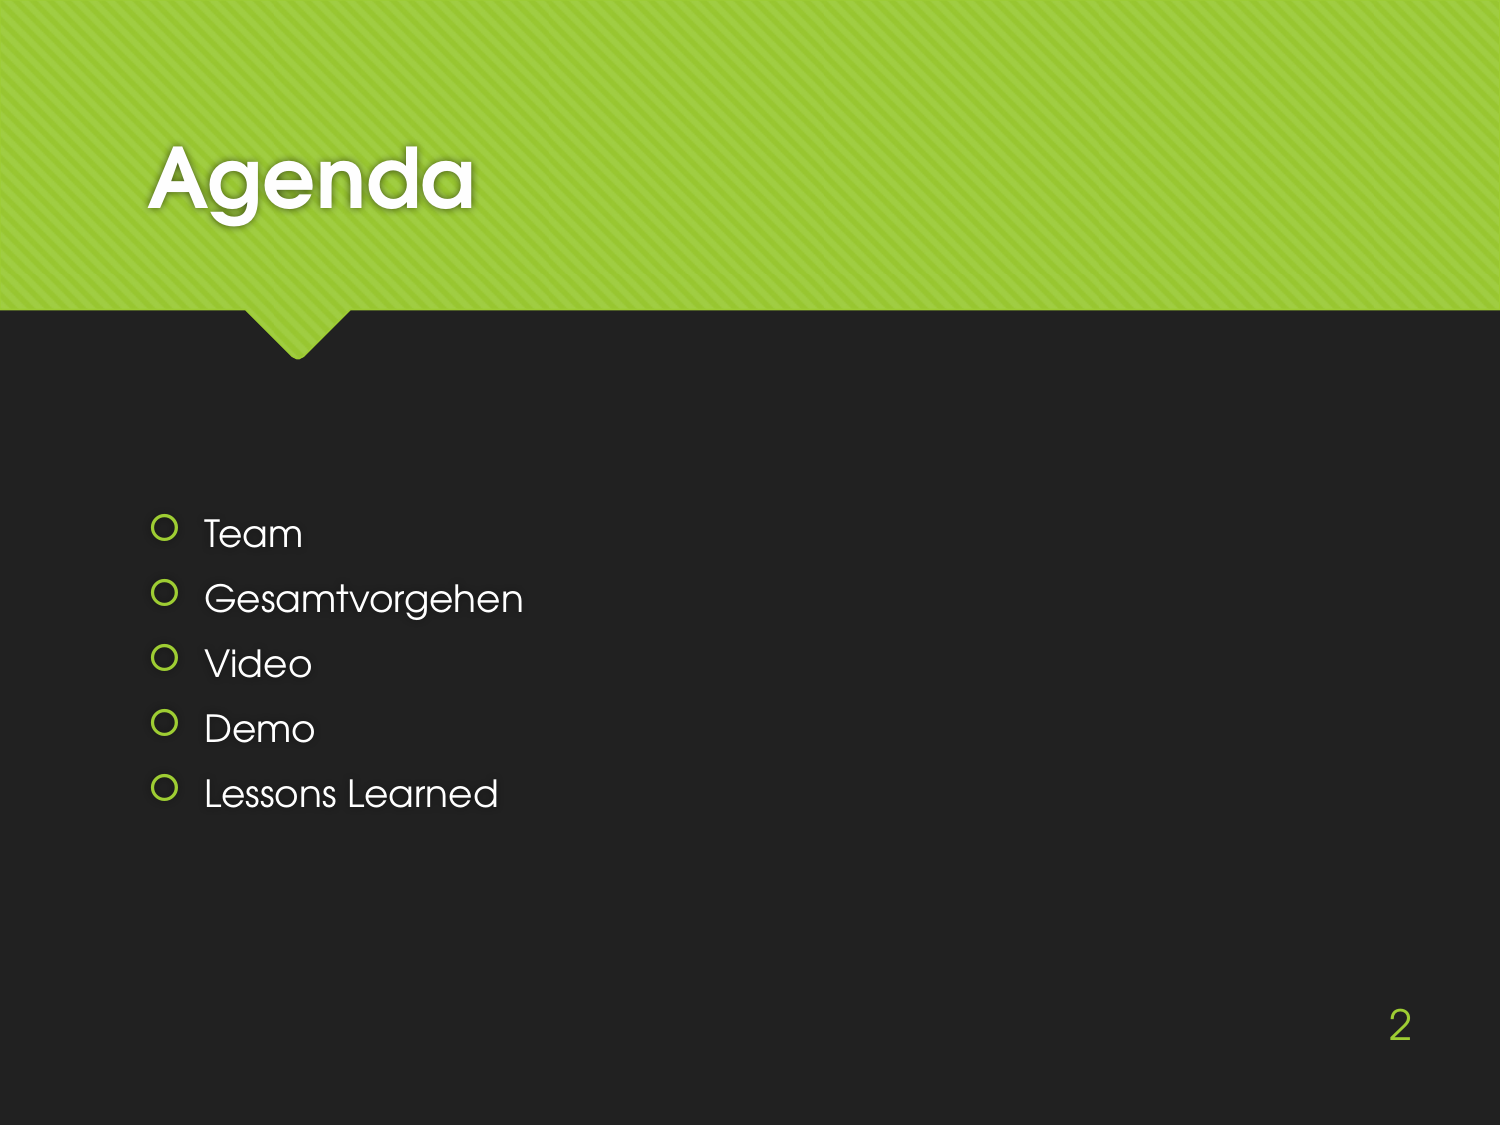

# Agenda
Team
Gesamtvorgehen
Video
Demo
Lessons Learned
2